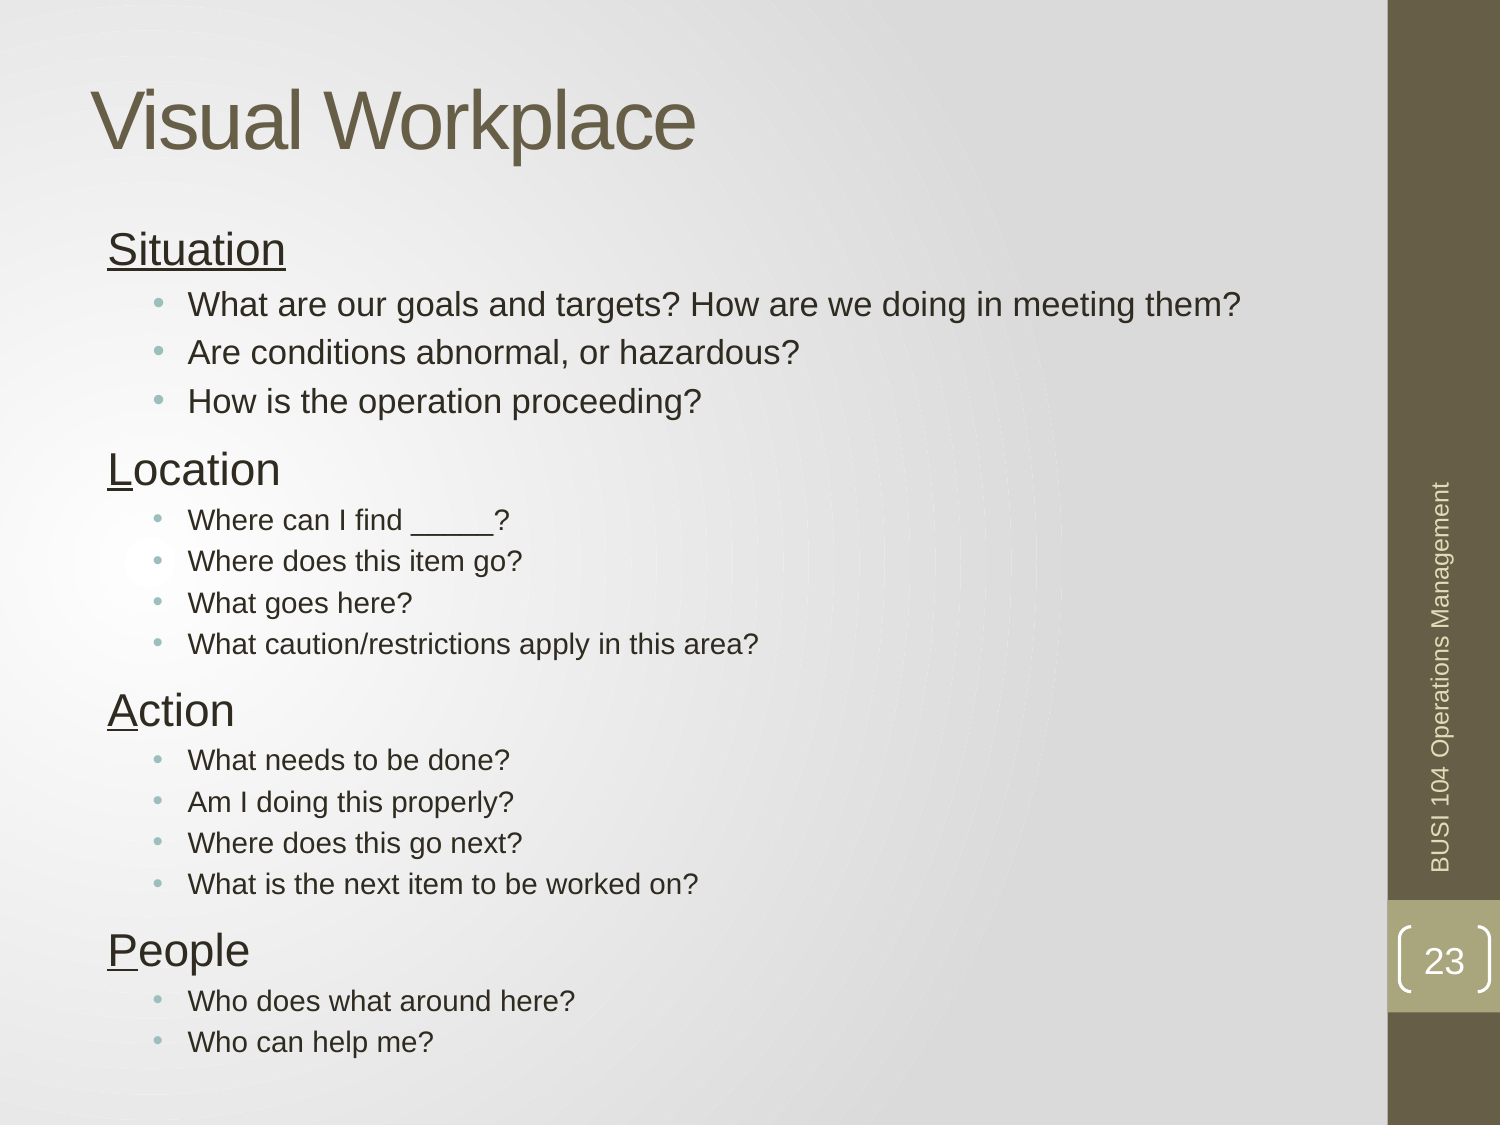

# Visual Workplace
Situation
What are our goals and targets? How are we doing in meeting them?
Are conditions abnormal, or hazardous?
How is the operation proceeding?
Location
Where can I find _____?
Where does this item go?
What goes here?
What caution/restrictions apply in this area?
Action
What needs to be done?
Am I doing this properly?
Where does this go next?
What is the next item to be worked on?
People
Who does what around here?
Who can help me?
BUSI 104 Operations Management
23